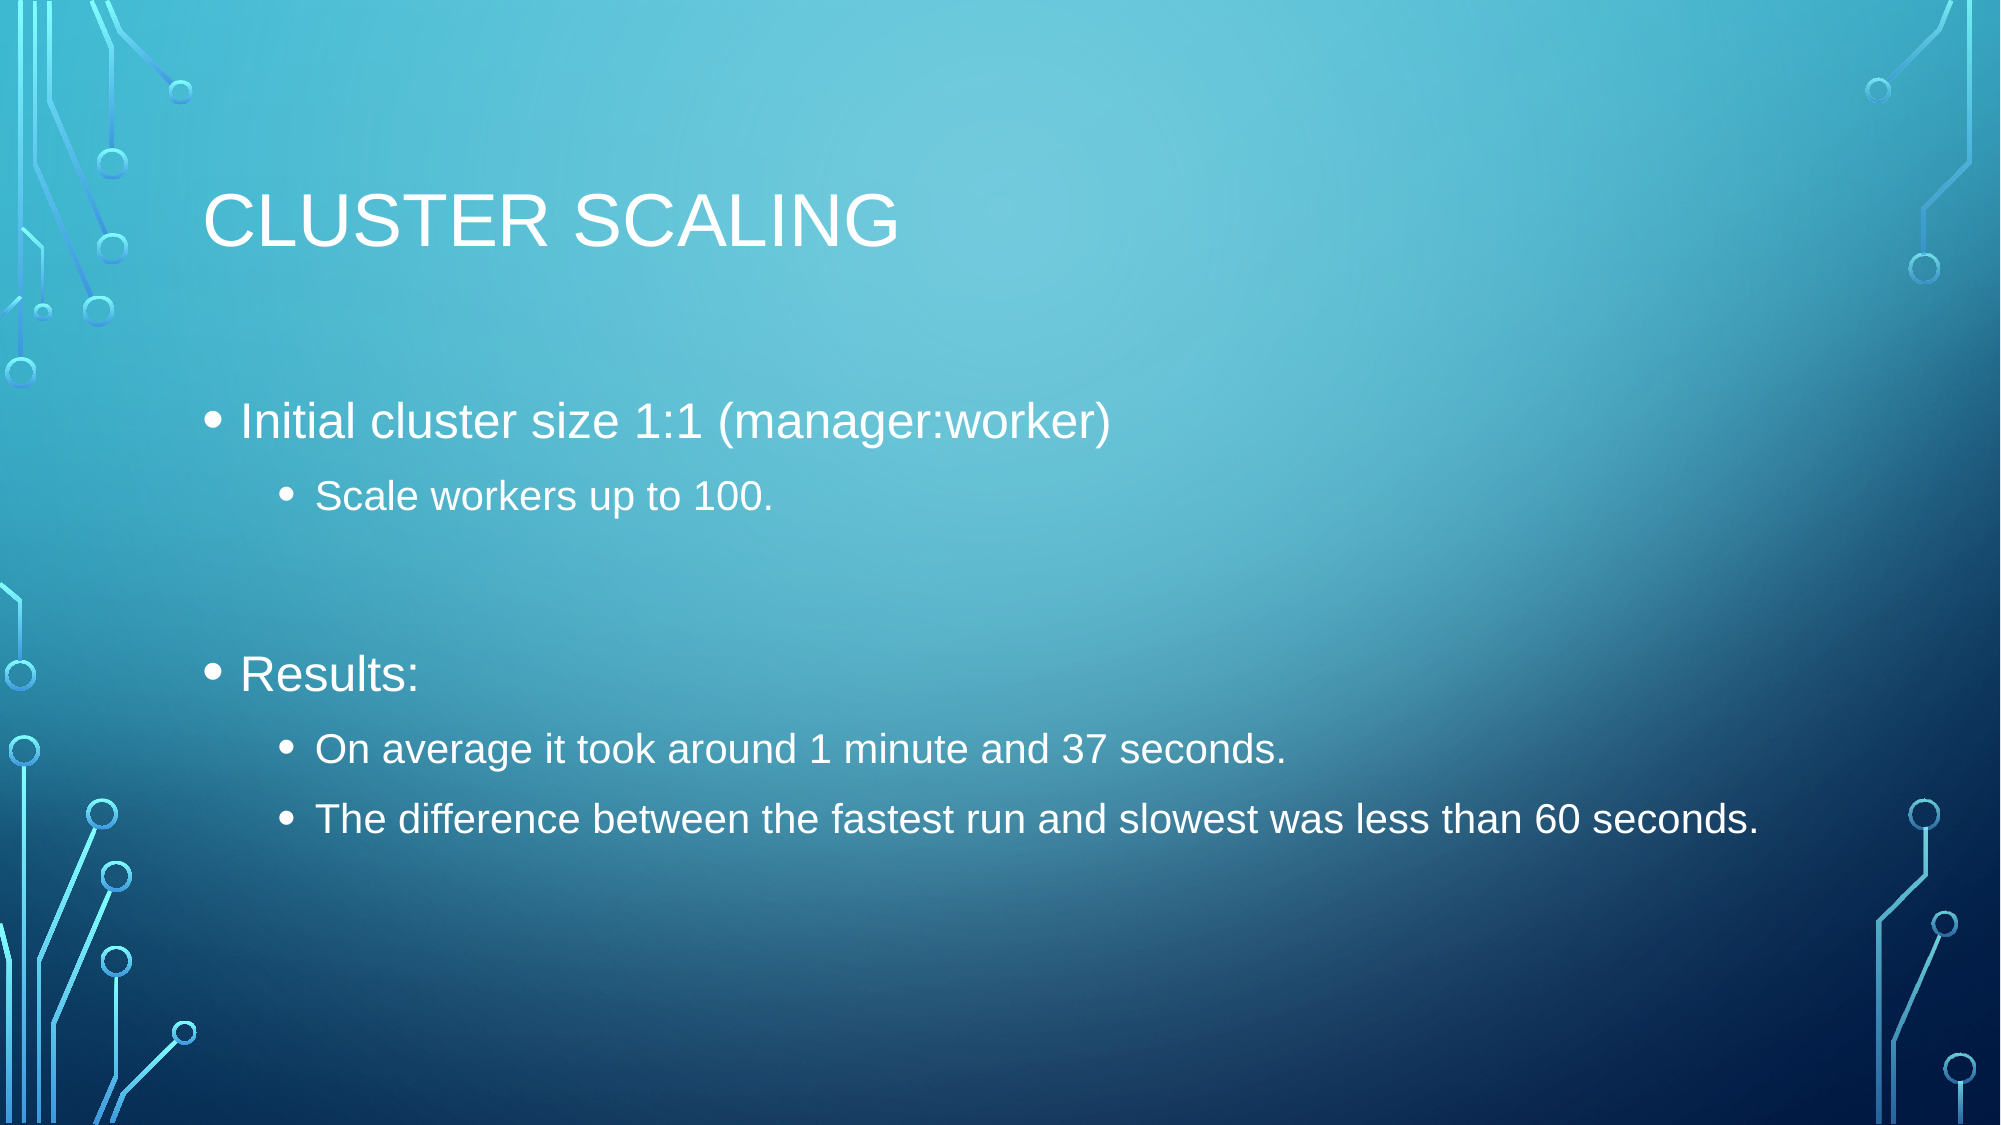

# Cluster Scaling
Initial cluster size 1:1 (manager:worker)
Scale workers up to 100.

Results:
On average it took around 1 minute and 37 seconds.
The difference between the fastest run and slowest was less than 60 seconds.